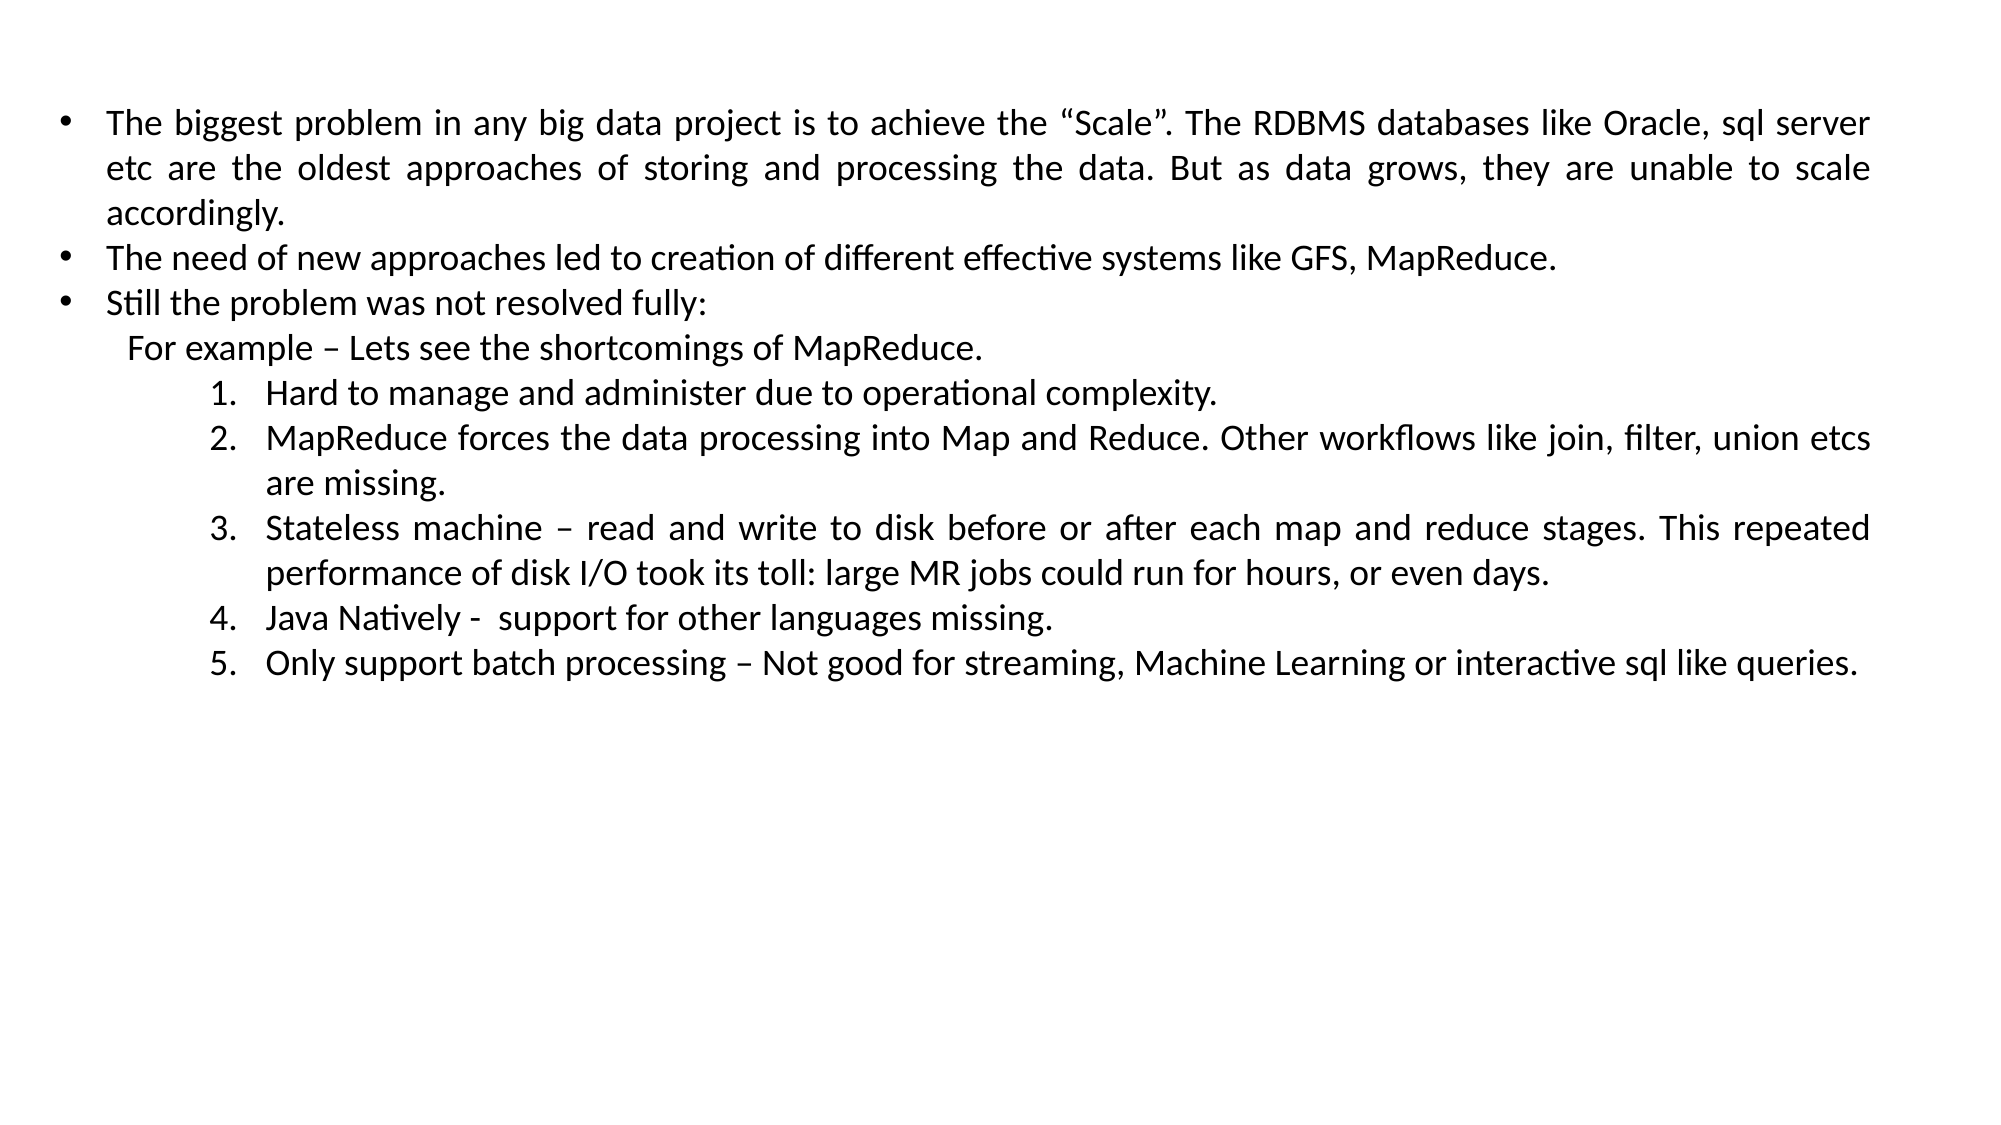

The biggest problem in any big data project is to achieve the “Scale”. The RDBMS databases like Oracle, sql server etc are the oldest approaches of storing and processing the data. But as data grows, they are unable to scale accordingly.
The need of new approaches led to creation of different effective systems like GFS, MapReduce.
Still the problem was not resolved fully:
        For example – Lets see the shortcomings of MapReduce.
Hard to manage and administer due to operational complexity.
MapReduce forces the data processing into Map and Reduce. Other workflows like join, filter, union etcs are missing.
Stateless machine – read and write to disk before or after each map and reduce stages. This repeated performance of disk I/O took its toll: large MR jobs could run for hours, or even days.
Java Natively -  support for other languages missing.
Only support batch processing – Not good for streaming, Machine Learning or interactive sql like queries.